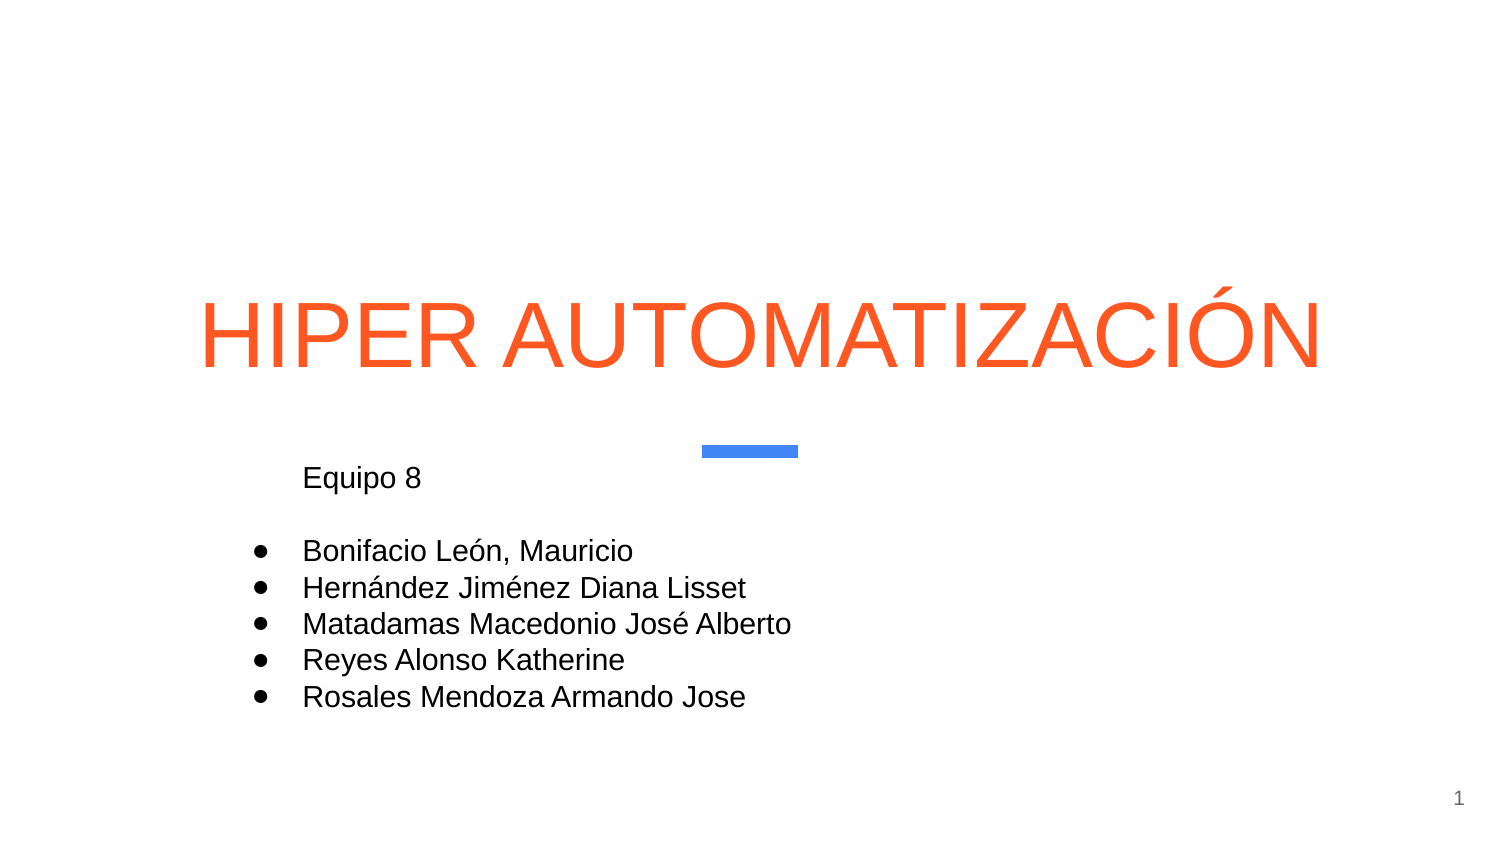

# HIPER AUTOMATIZACIÓN
Equipo 8

Bonifacio León, Mauricio
Hernández Jiménez Diana Lisset
Matadamas Macedonio José Alberto
Reyes Alonso Katherine
Rosales Mendoza Armando Jose

1